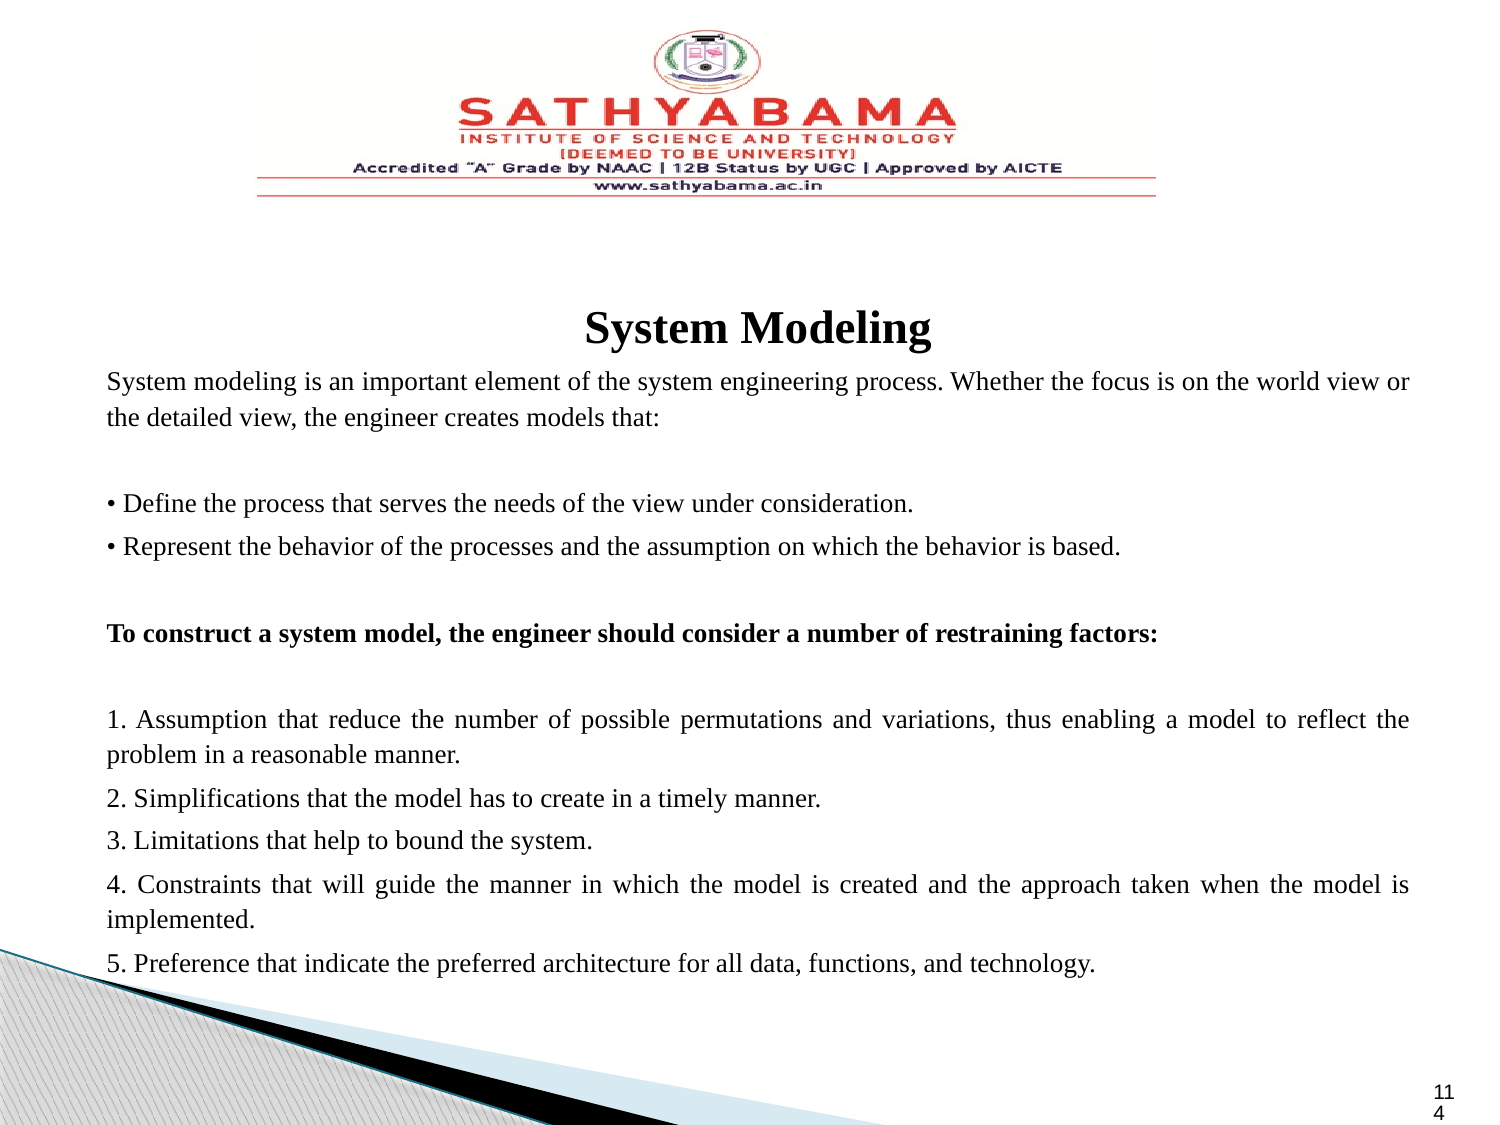

System Modeling
System modeling is an important element of the system engineering process. Whether the focus is on the world view or the detailed view, the engineer creates models that:

• Define the process that serves the needs of the view under consideration.
• Represent the behavior of the processes and the assumption on which the behavior is based.

To construct a system model, the engineer should consider a number of restraining factors:

1. Assumption that reduce the number of possible permutations and variations, thus enabling a model to reflect the problem in a reasonable manner.
2. Simplifications that the model has to create in a timely manner.
3. Limitations that help to bound the system.
4. Constraints that will guide the manner in which the model is created and the approach taken when the model is implemented.
5. Preference that indicate the preferred architecture for all data, functions, and technology.

114